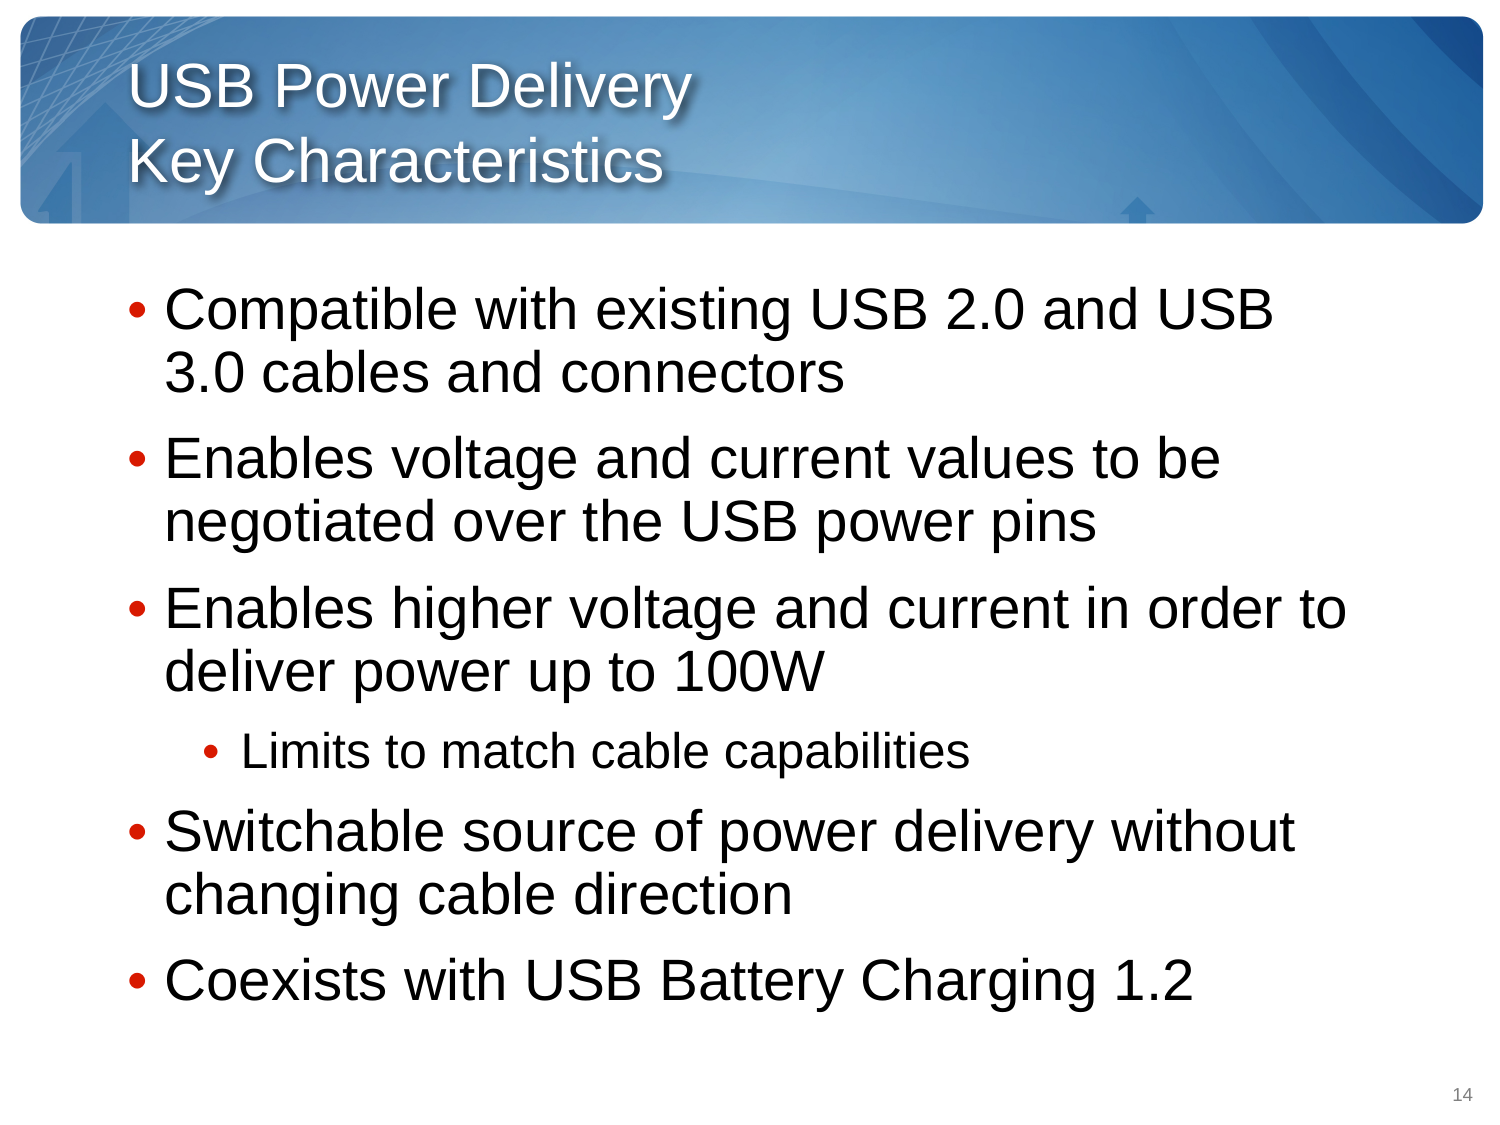

# USB Power Delivery Key Characteristics
Compatible with existing USB 2.0 and USB 3.0 cables and connectors
Enables voltage and current values to be negotiated over the USB power pins
Enables higher voltage and current in order to deliver power up to 100W
Limits to match cable capabilities
Switchable source of power delivery without changing cable direction
Coexists with USB Battery Charging 1.2
14